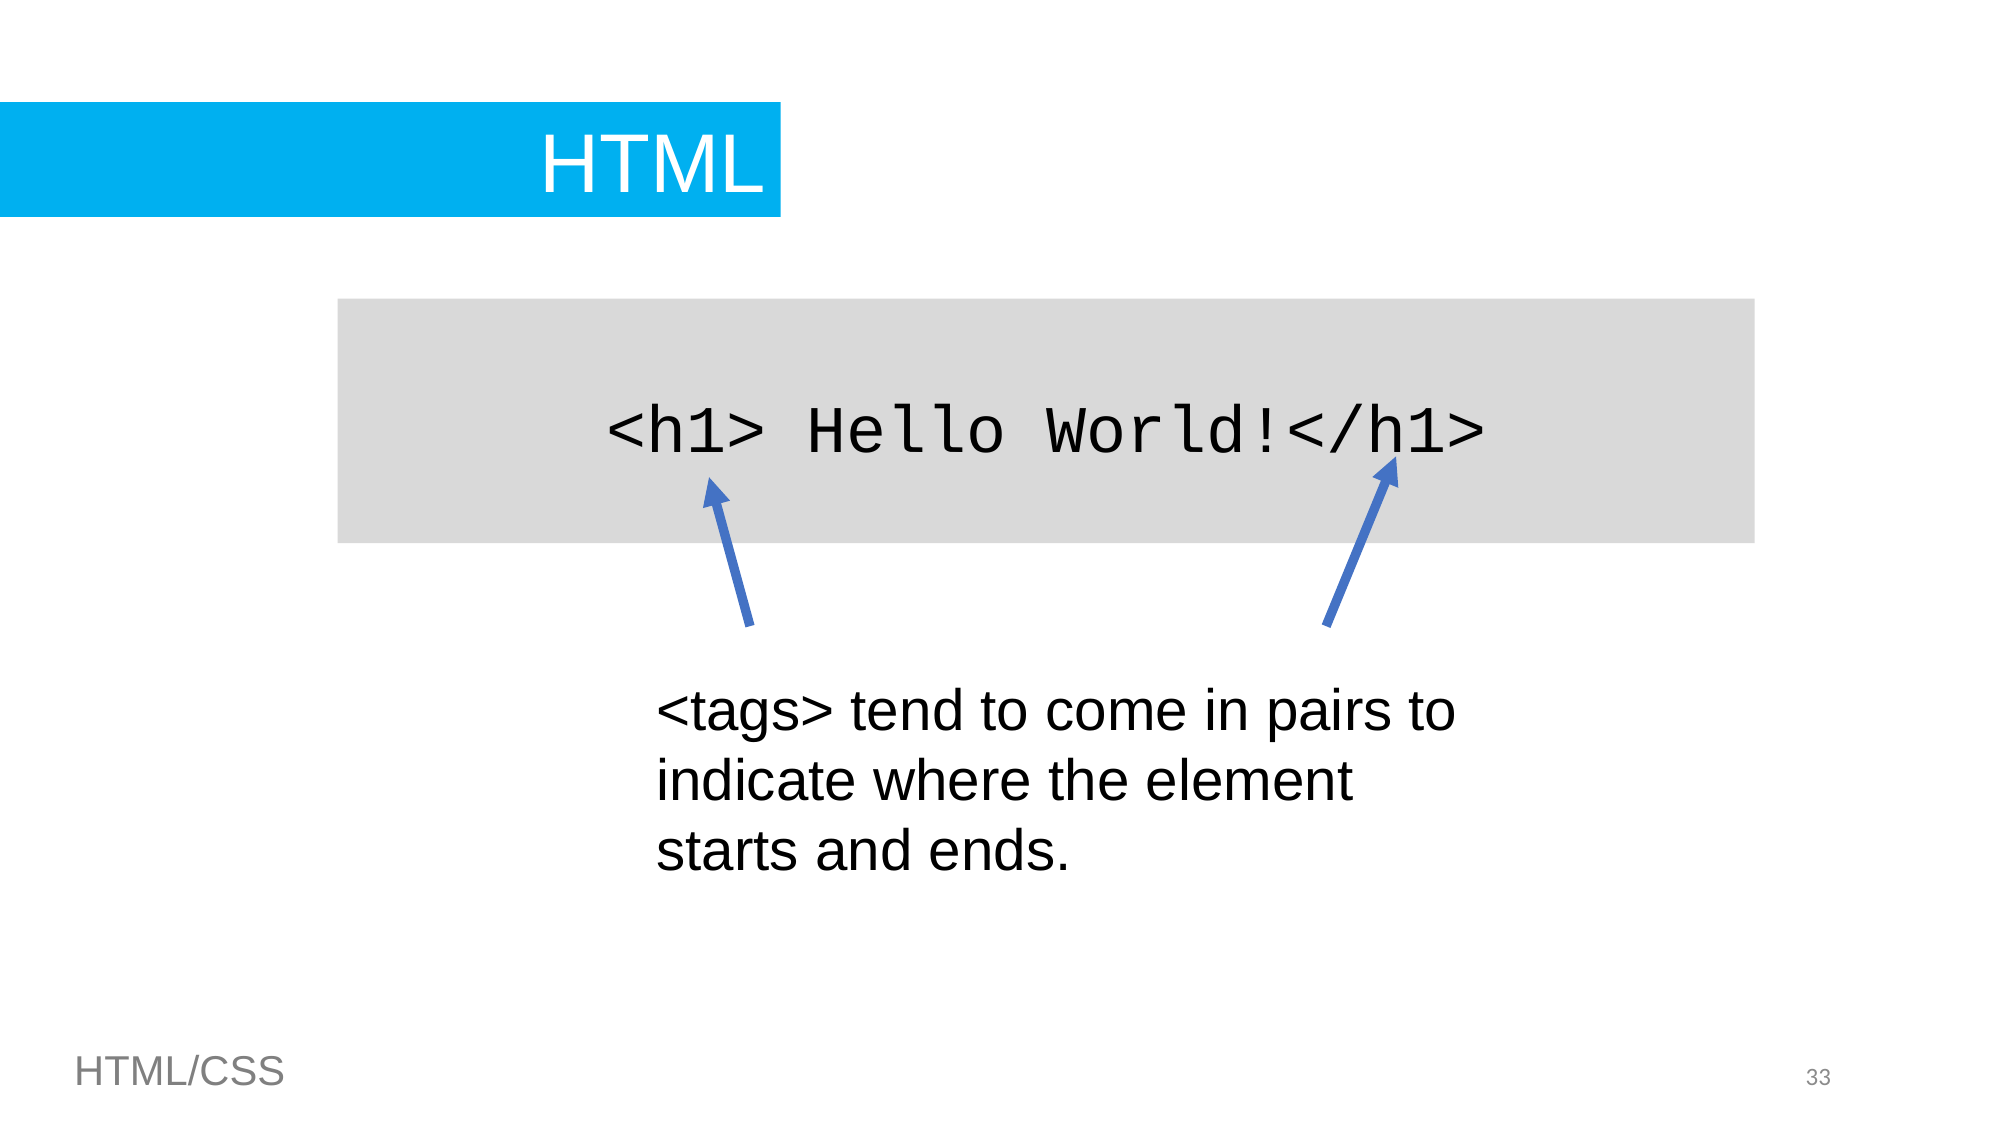

HTML

<h1> Hello World!</h1>

<tags> tend to come in pairs to indicate where the element starts and ends.
HTML/CSS
33